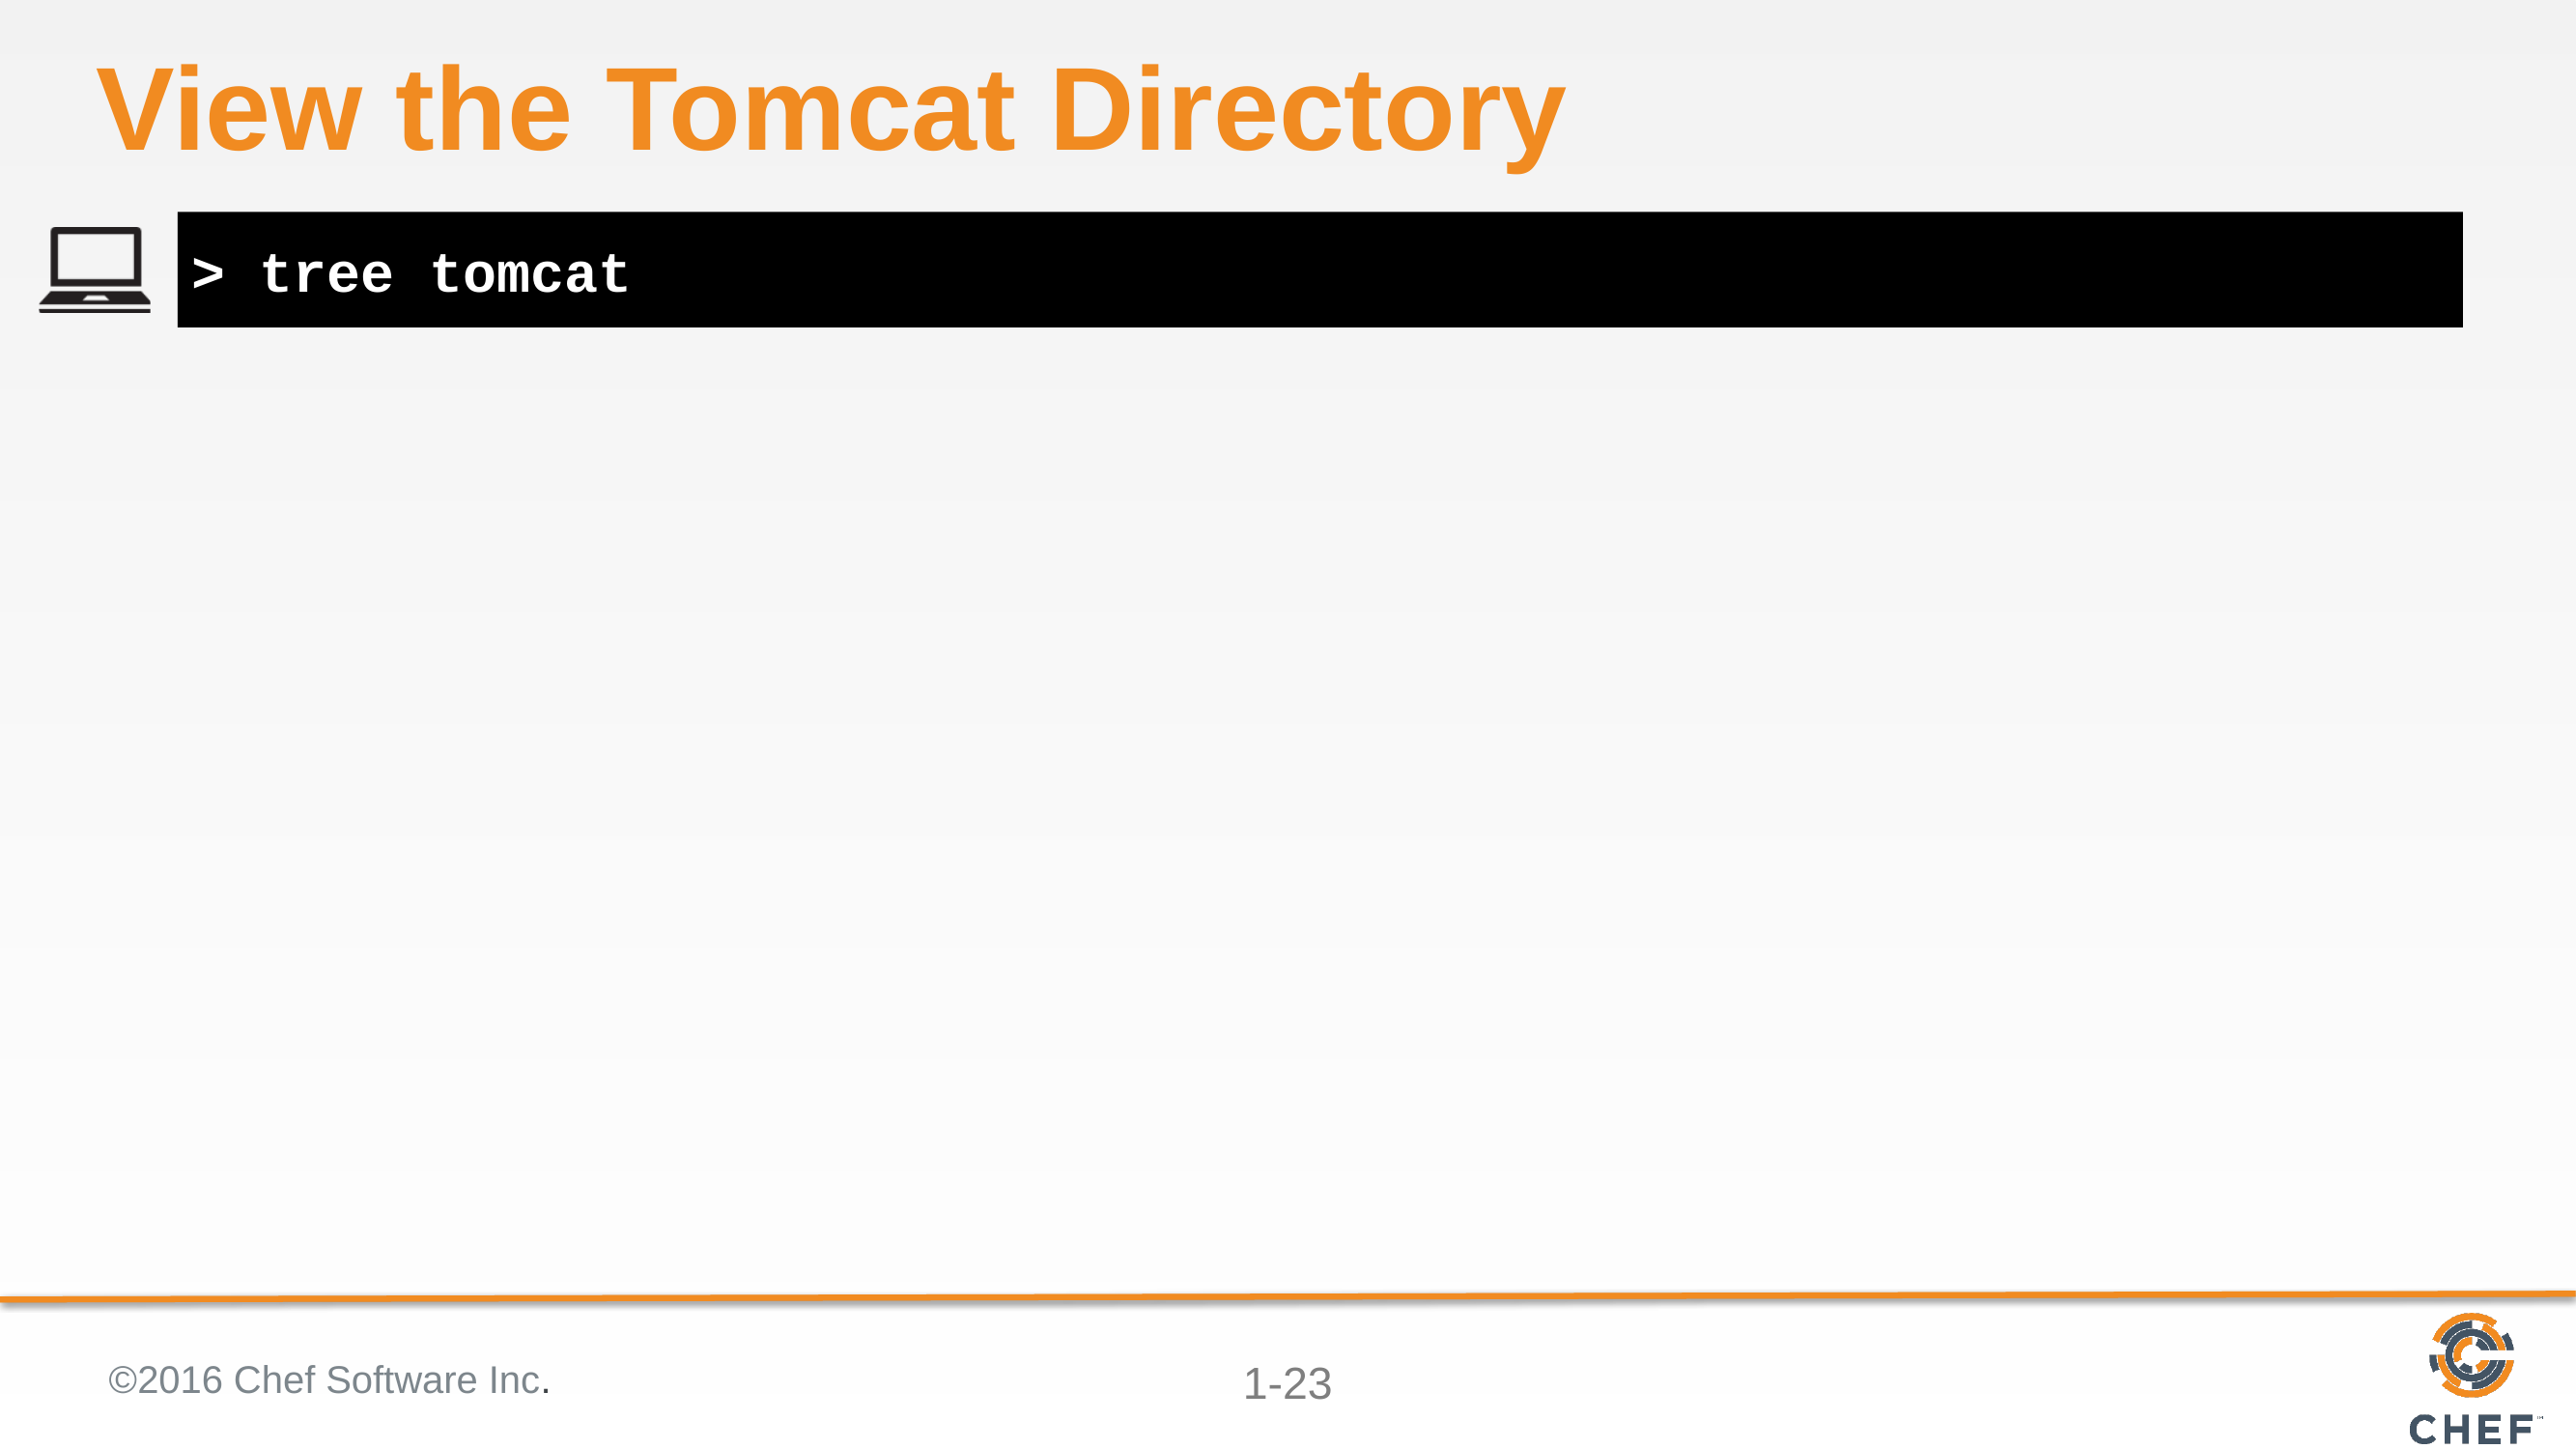

# View the Tomcat Directory
> tree tomcat